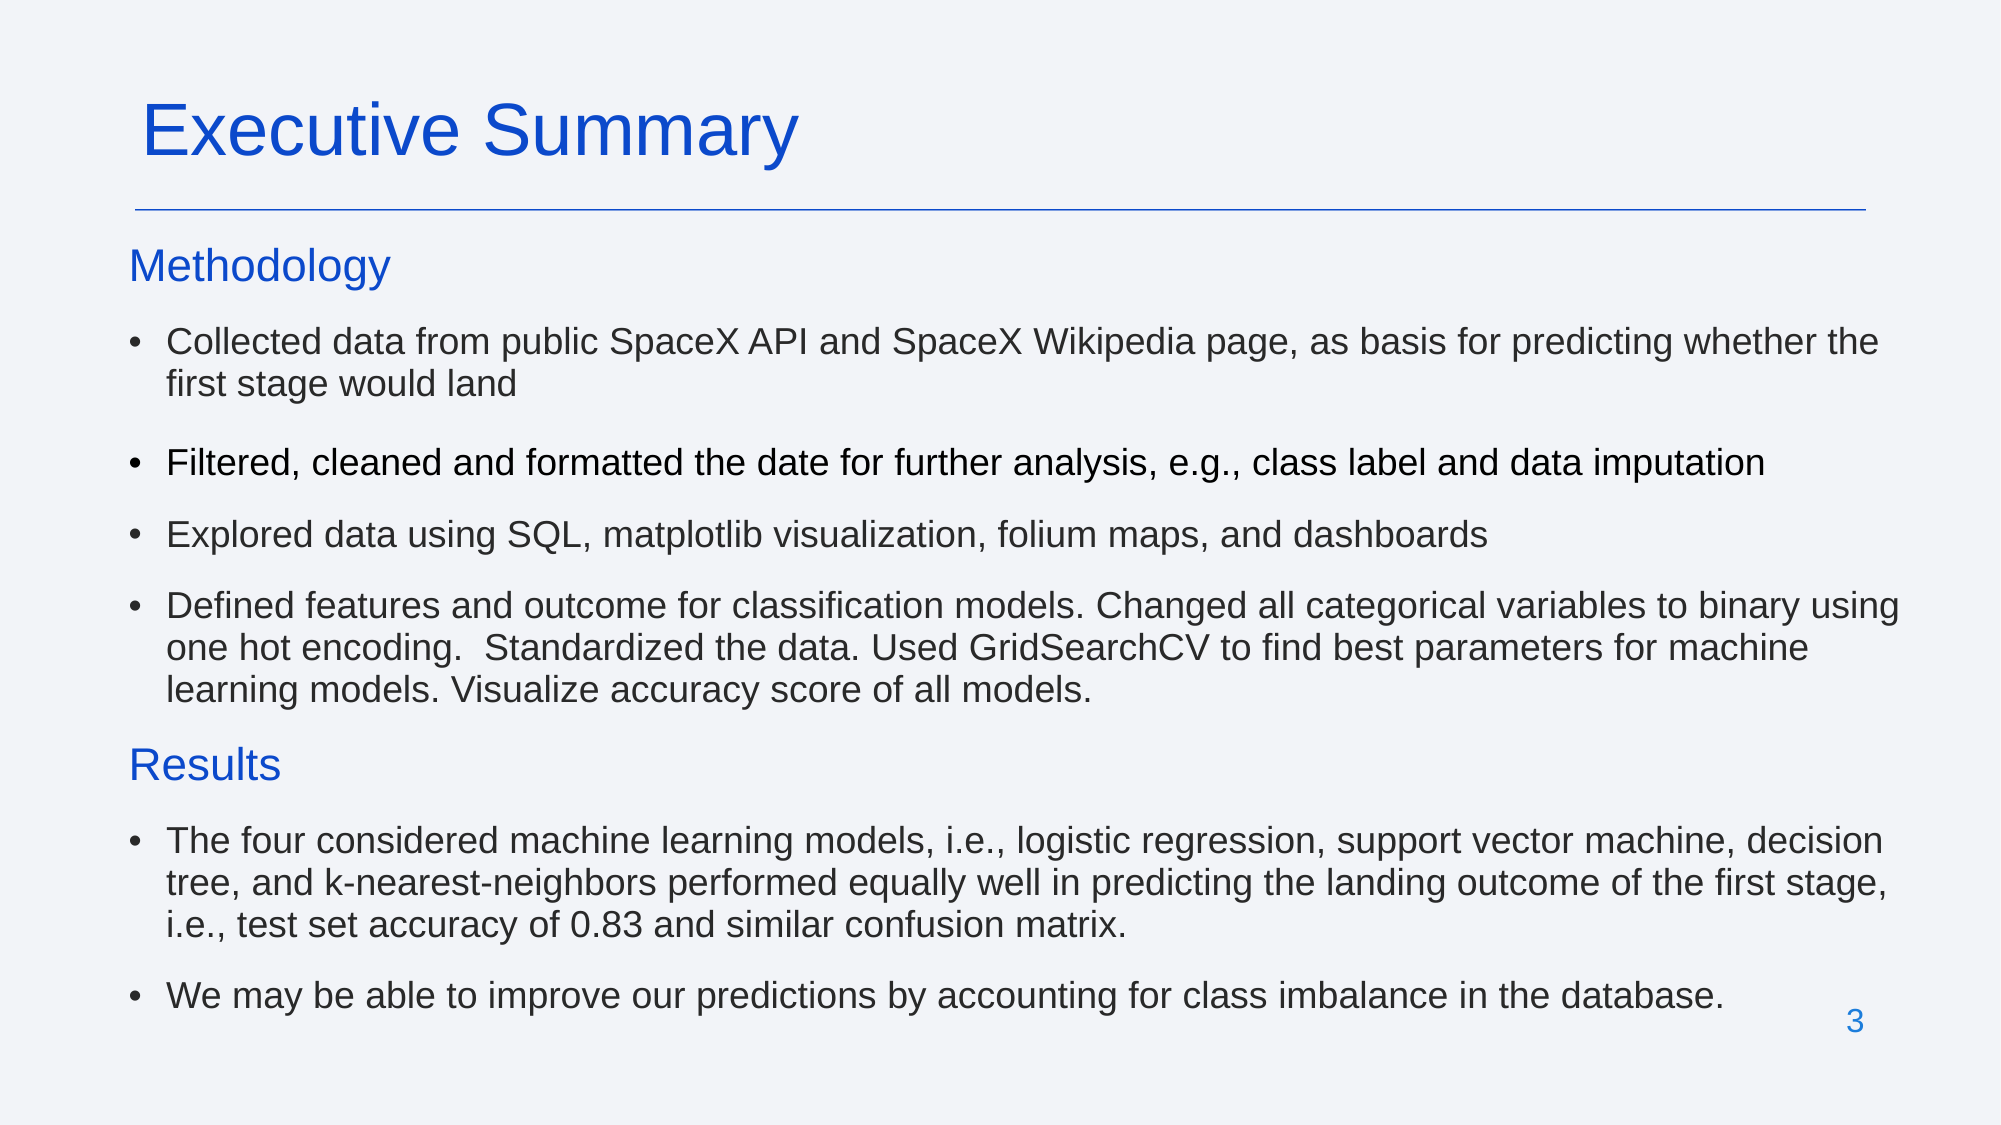

Executive Summary
Methodology
Collected data from public SpaceX API and SpaceX Wikipedia page, as basis for predicting whether the first stage would land
Filtered, cleaned and formatted the date for further analysis, e.g., class label and data imputation
Explored data using SQL, matplotlib visualization, folium maps, and dashboards
Defined features and outcome for classification models. Changed all categorical variables to binary using one hot encoding.  Standardized the data. Used GridSearchCV to find best parameters for machine learning models. Visualize accuracy score of all models.
Results
The four considered machine learning models, i.e., logistic regression, support vector machine, decision tree, and k-nearest-neighbors performed equally well in predicting the landing outcome of the first stage, i.e., test set accuracy of 0.83 and similar confusion matrix.
We may be able to improve our predictions by accounting for class imbalance in the database.

3